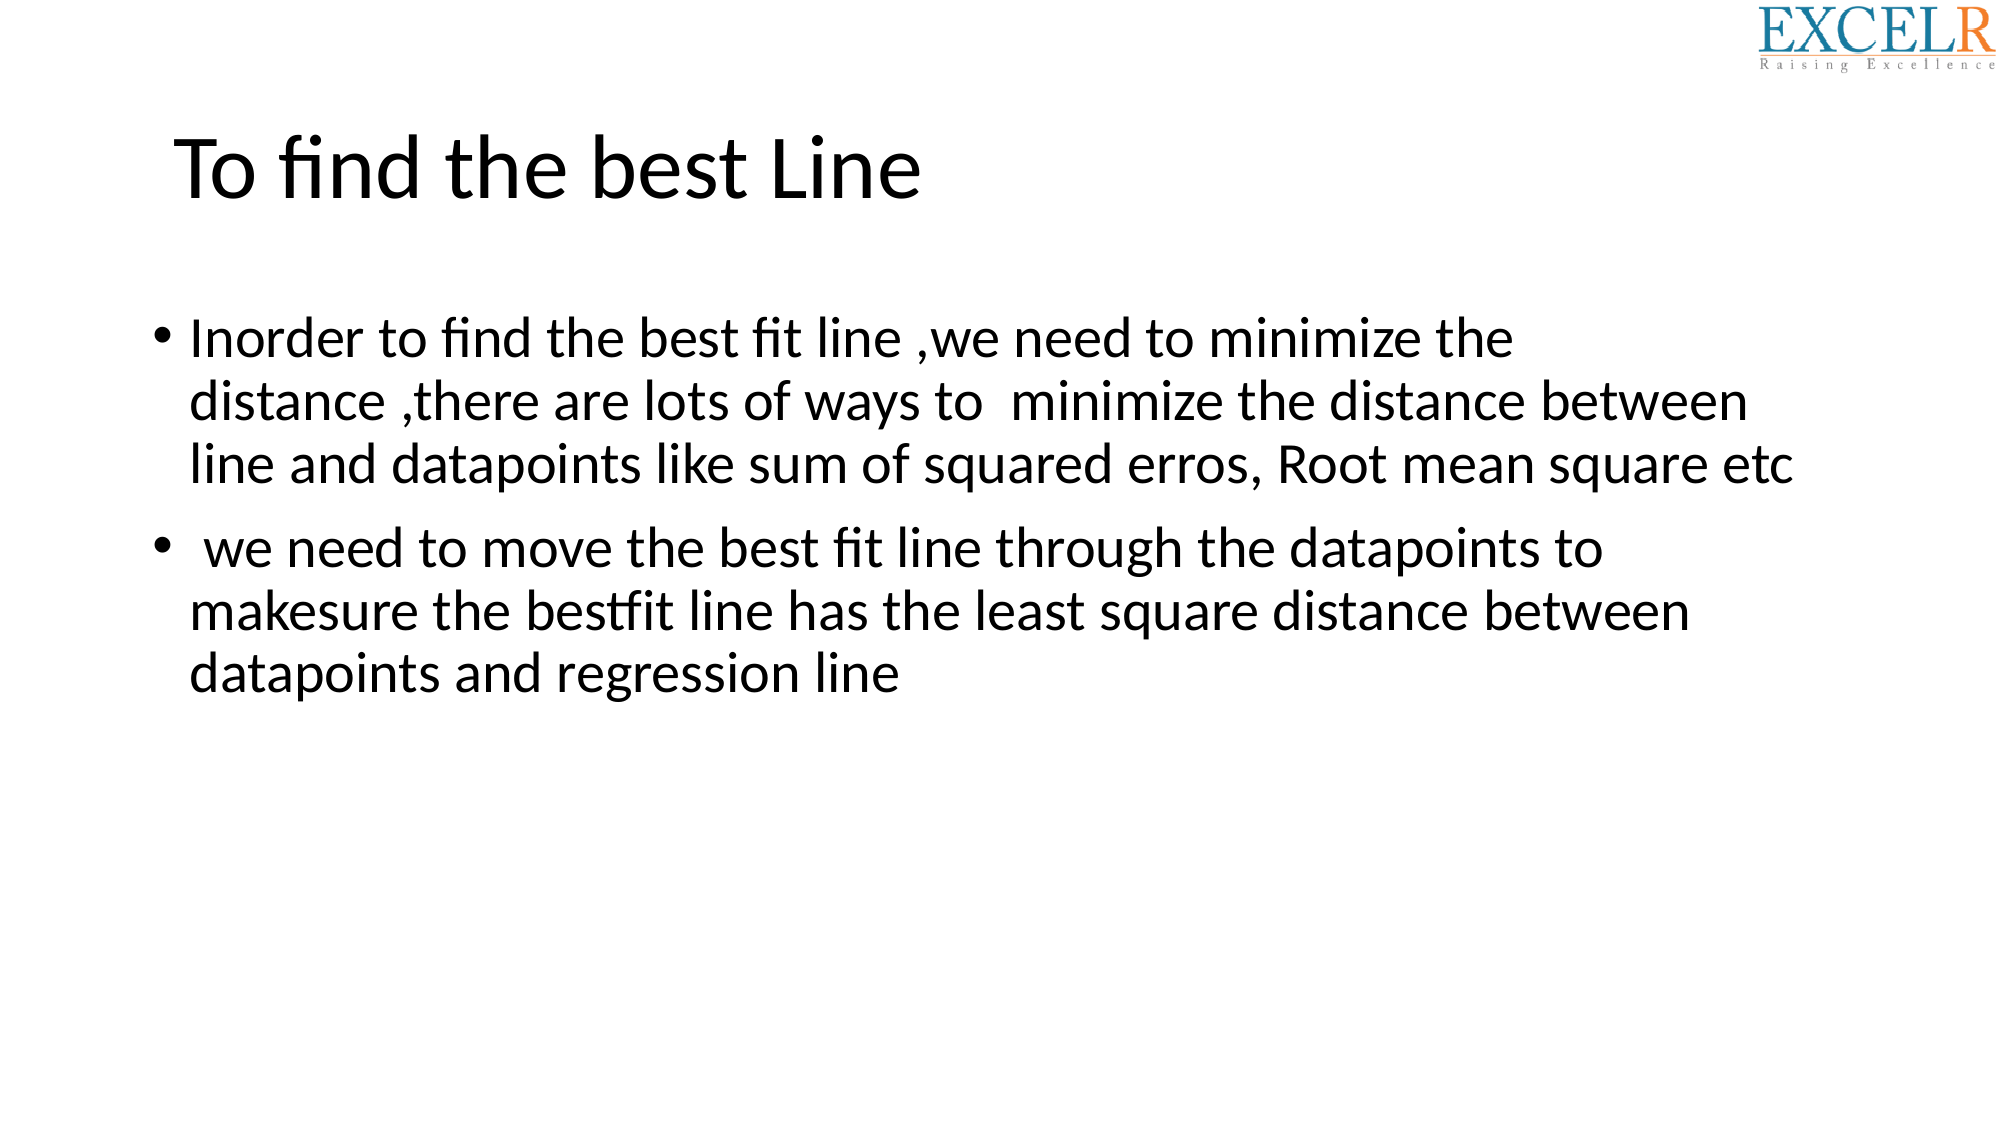

# To find the best Line
Inorder to find the best fit line ,we need to minimize the distance ,there are lots of ways to  minimize the distance between line and datapoints like sum of squared erros, Root mean square etc
 we need to move the best fit line through the datapoints to makesure the bestfit line has the least square distance between datapoints and regression line